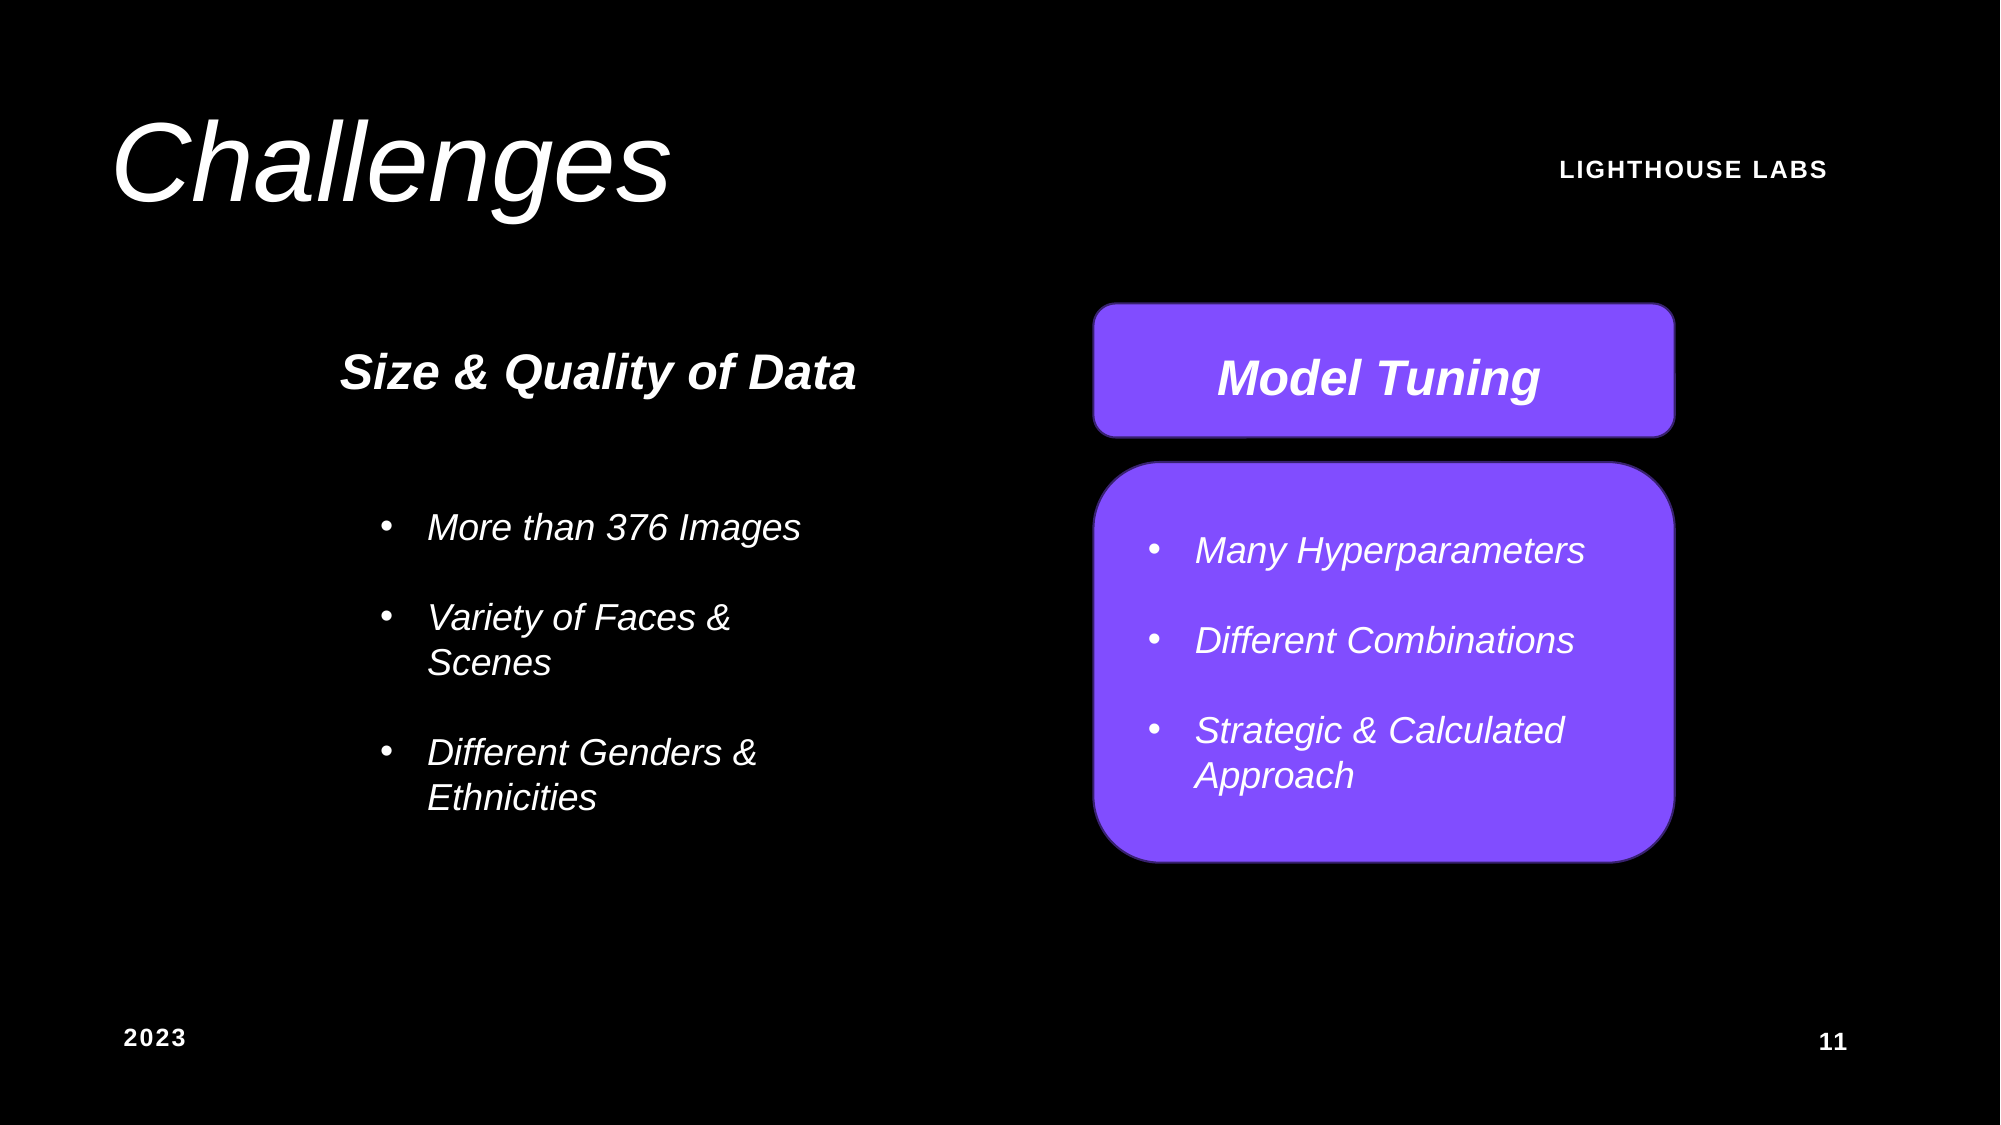

# Challenges
LightHouse labs

Size & Quality of Data
Model Tuning

More than 376 Images

Variety of Faces & Scenes

Different Genders & Ethnicities
Many Hyperparameters

Different Combinations

Strategic & Calculated Approach
2023
11